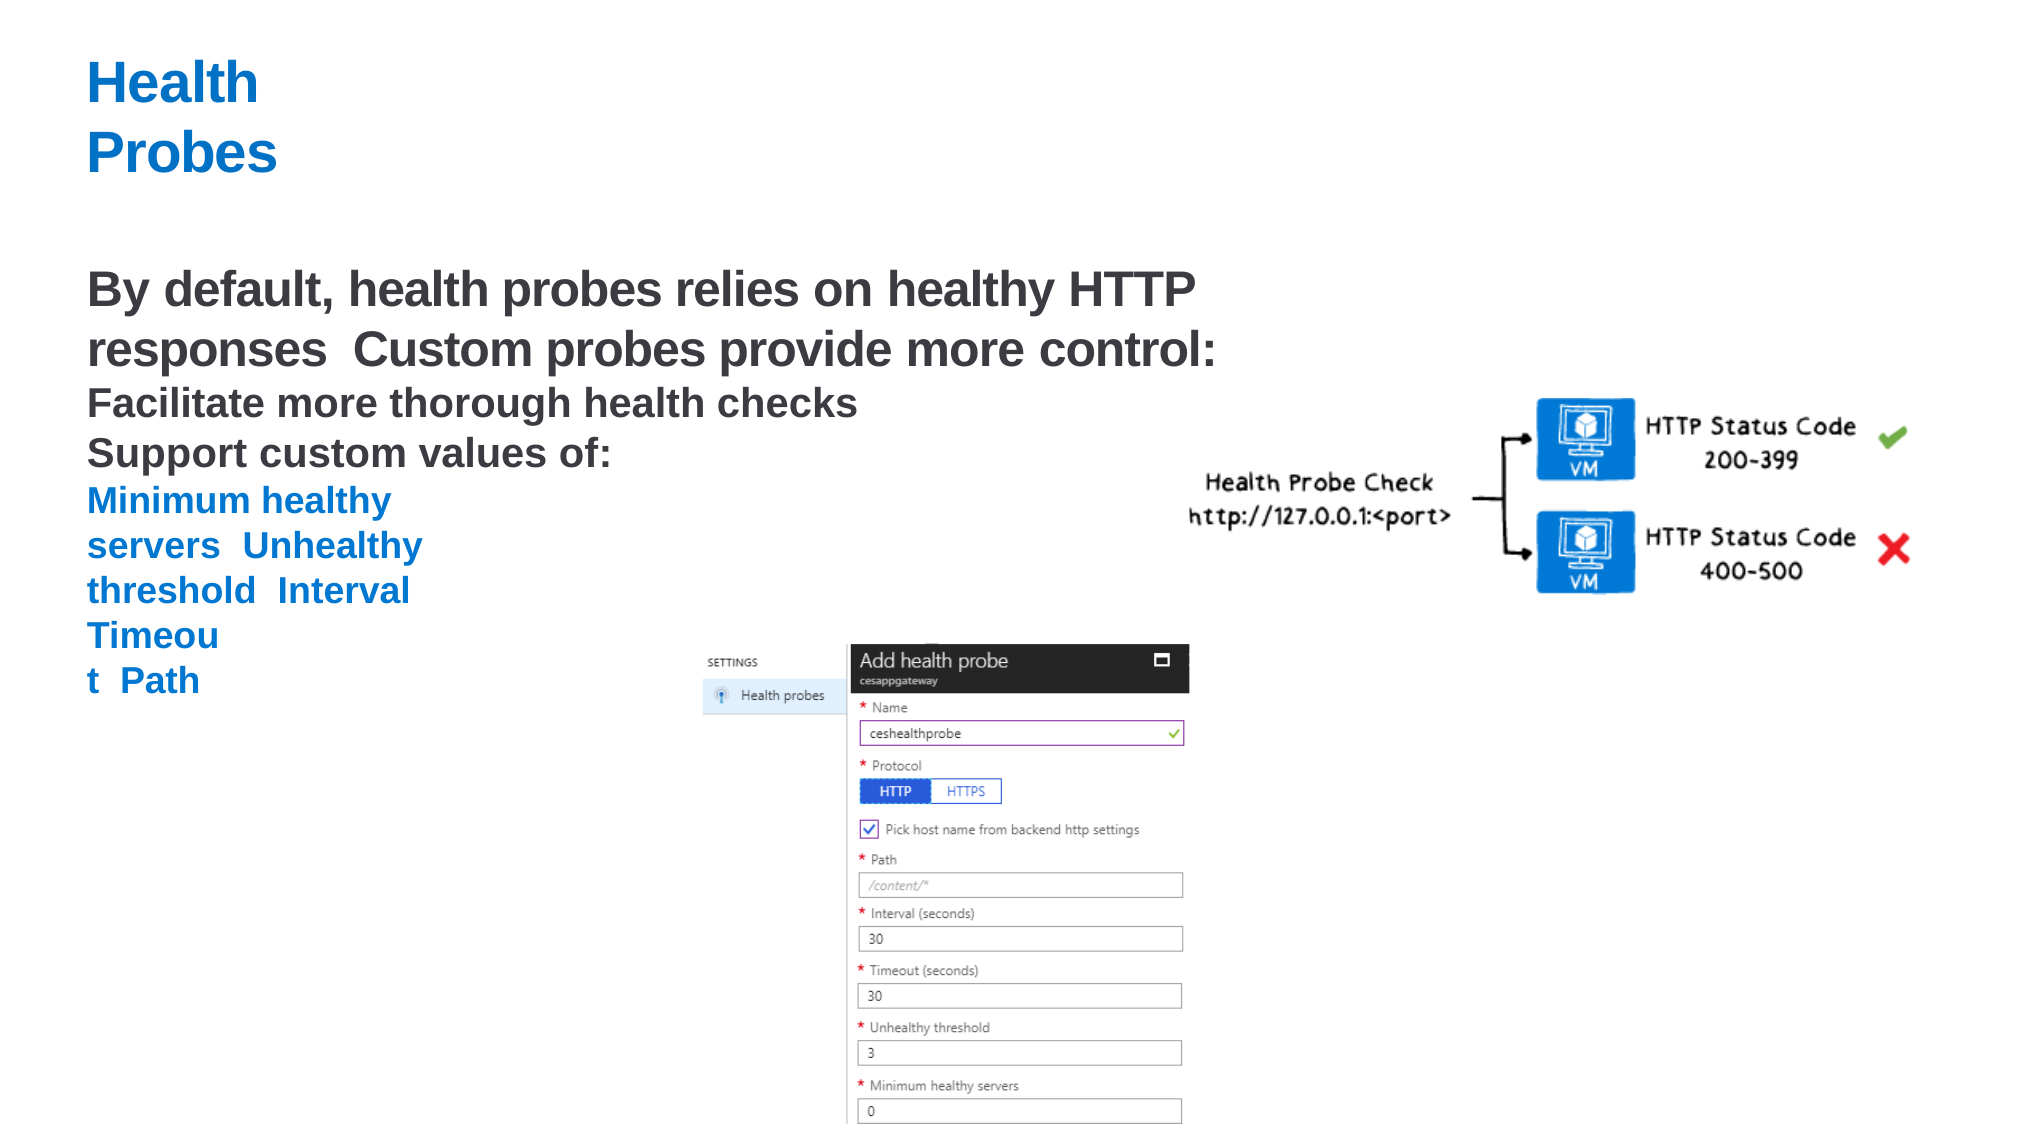

# Health Probes
By default, health probes relies on healthy HTTP responses  Custom probes provide more control:
Facilitate more thorough health checks
Support custom values of:
Minimum healthy servers  Unhealthy threshold  Interval
Timeout  Path